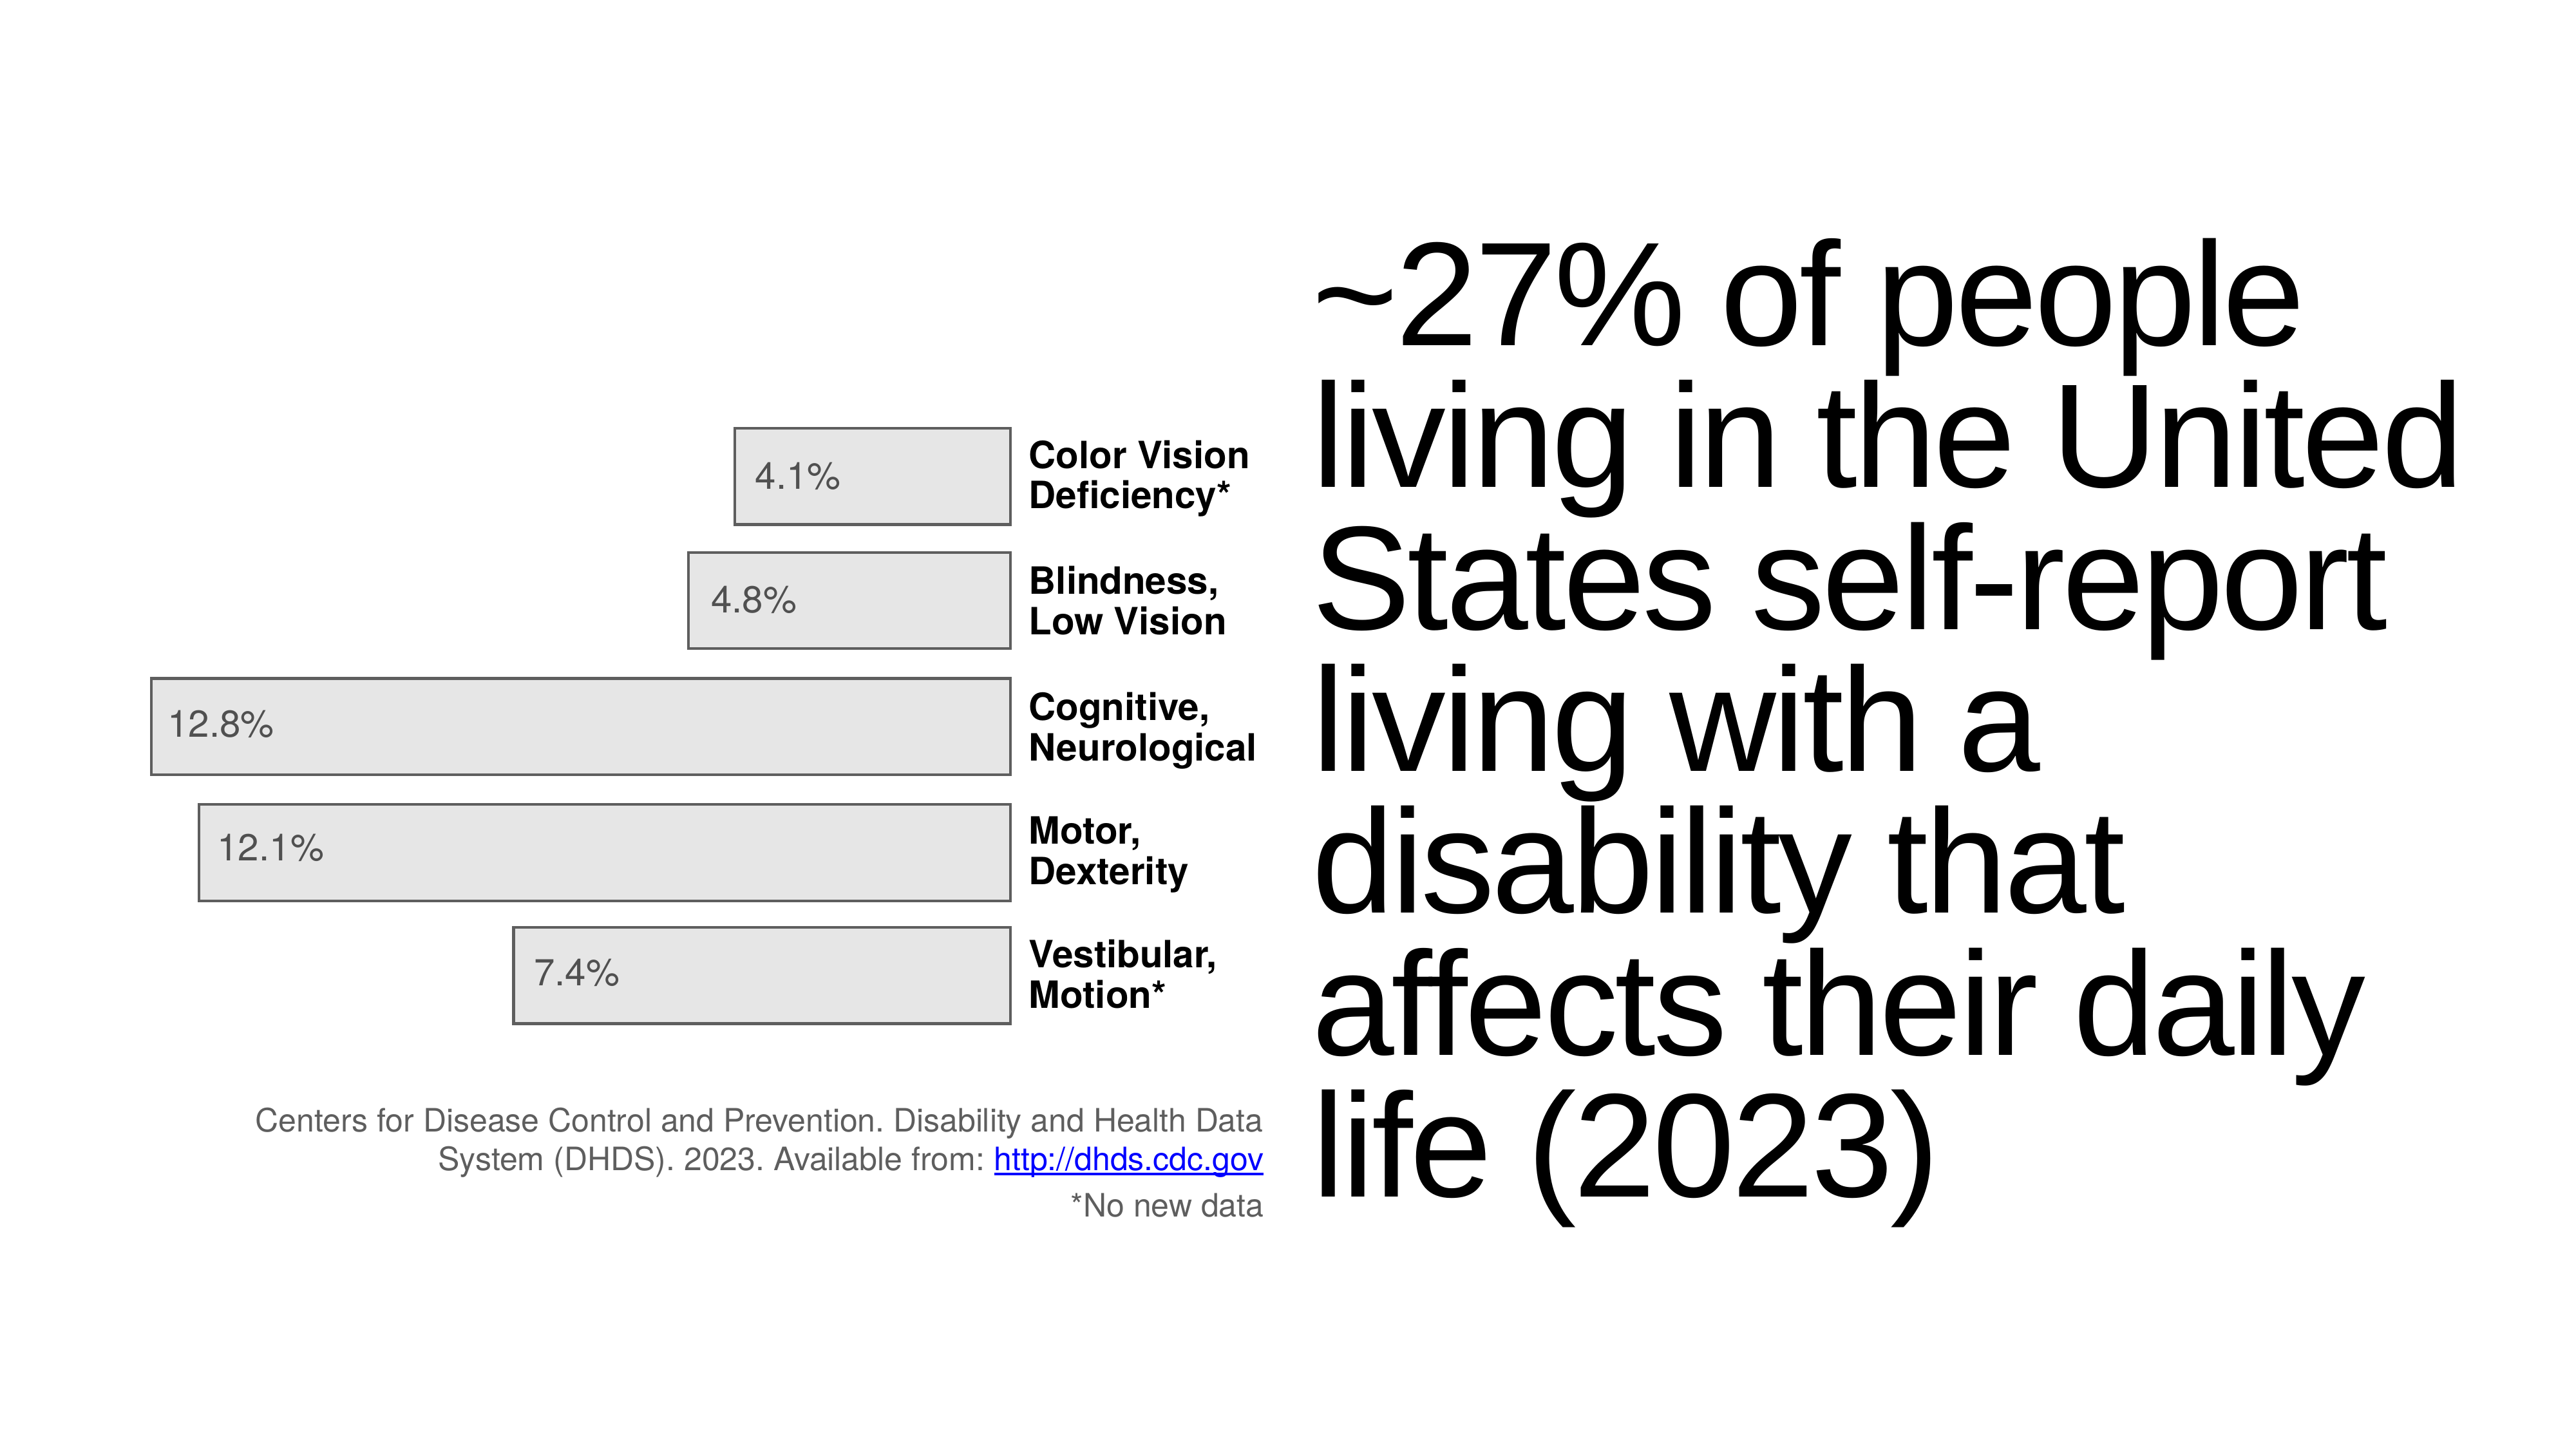

~27% of people living in the United States self-report living with a disability that affects their daily life (2023)

Color Vision Deficiency*
4.1%
Blindness, Low Vision
4.8%
Cognitive, Neurological
12.8%
Motor, Dexterity
12.1%
Vestibular, Motion*
7.4%
Centers for Disease Control and Prevention. Disability and Health Data System (DHDS). 2023. Available from: http://dhds.cdc.gov
*No new data
11